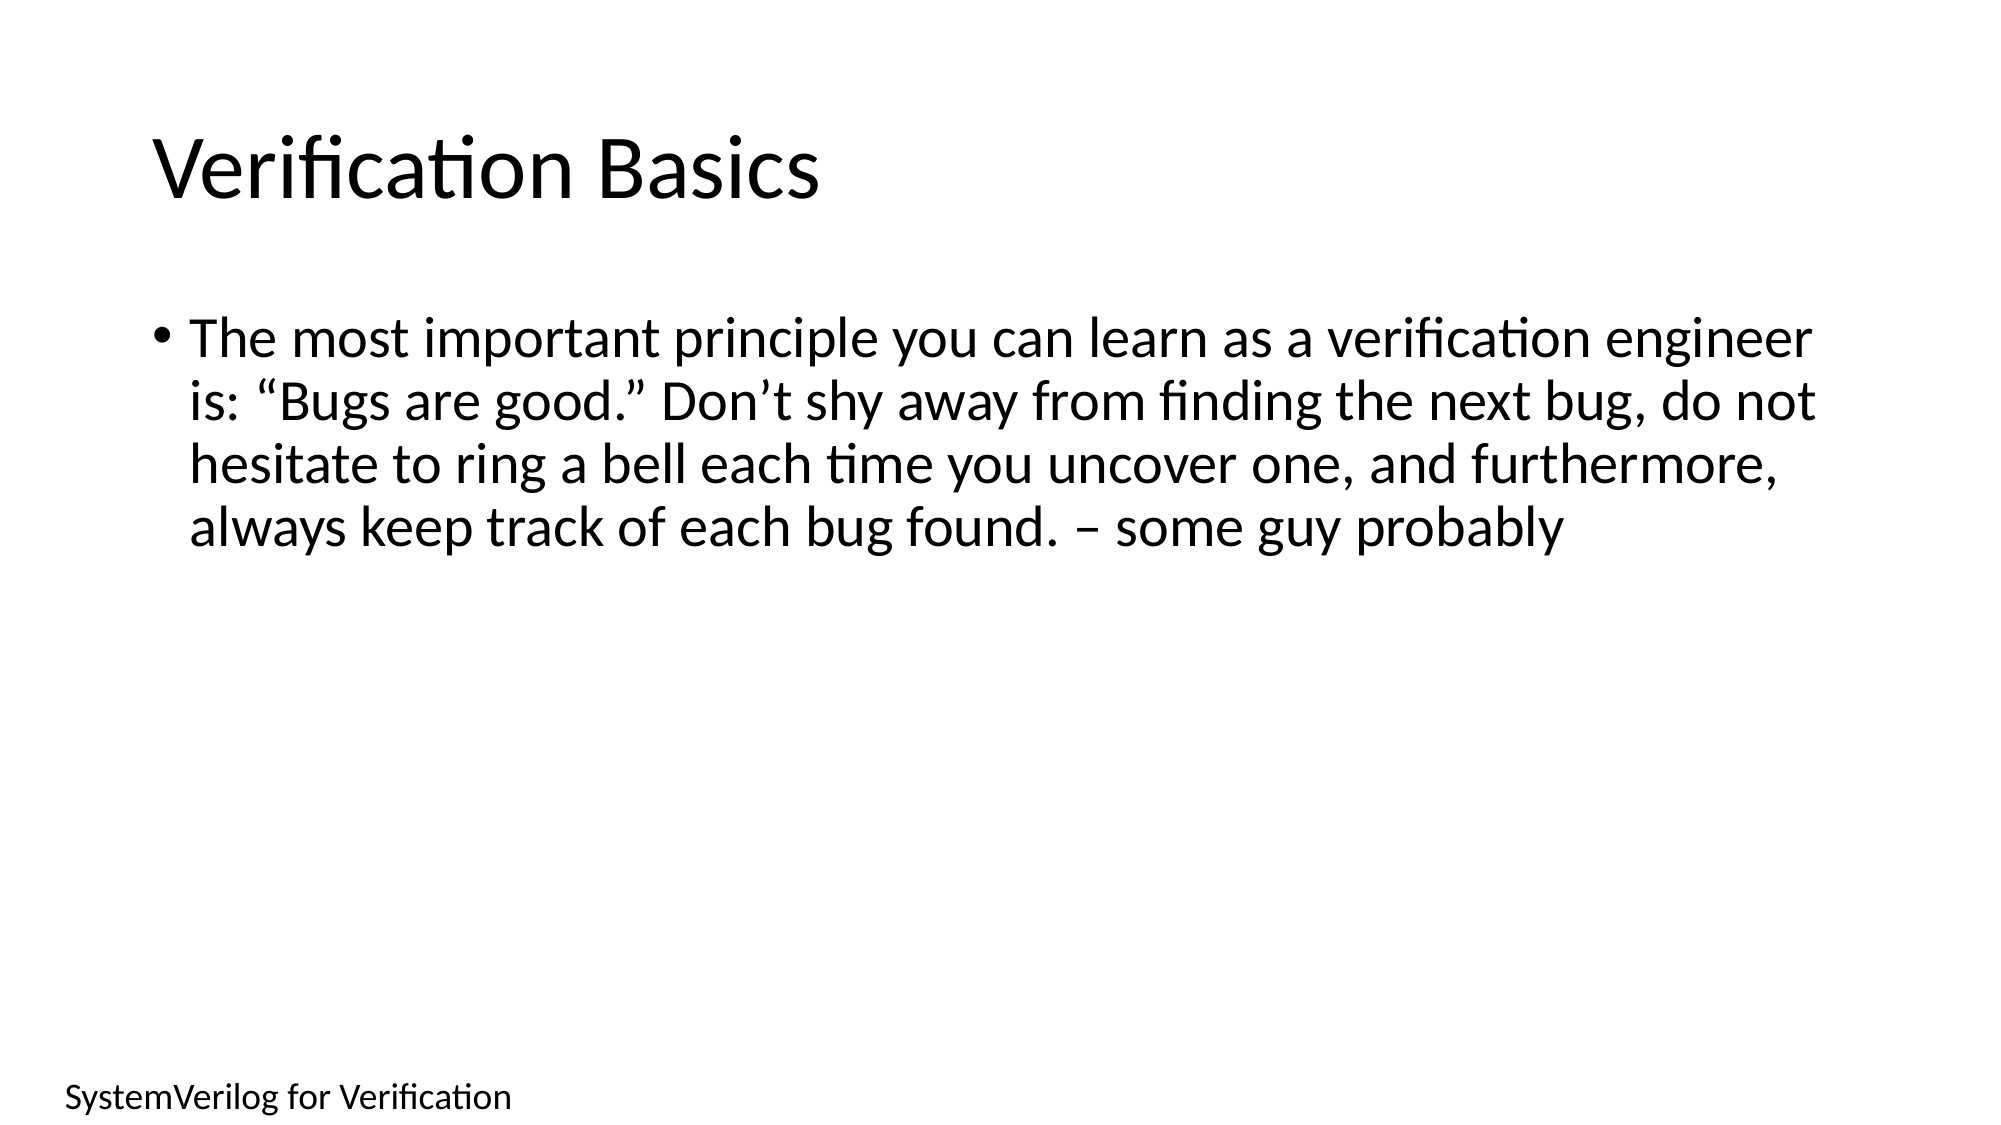

# Verification Basics
The most important principle you can learn as a verification engineer is: “Bugs are good.” Don’t shy away from finding the next bug, do not hesitate to ring a bell each time you uncover one, and furthermore, always keep track of each bug found. – some guy probably

SystemVerilog for Verification